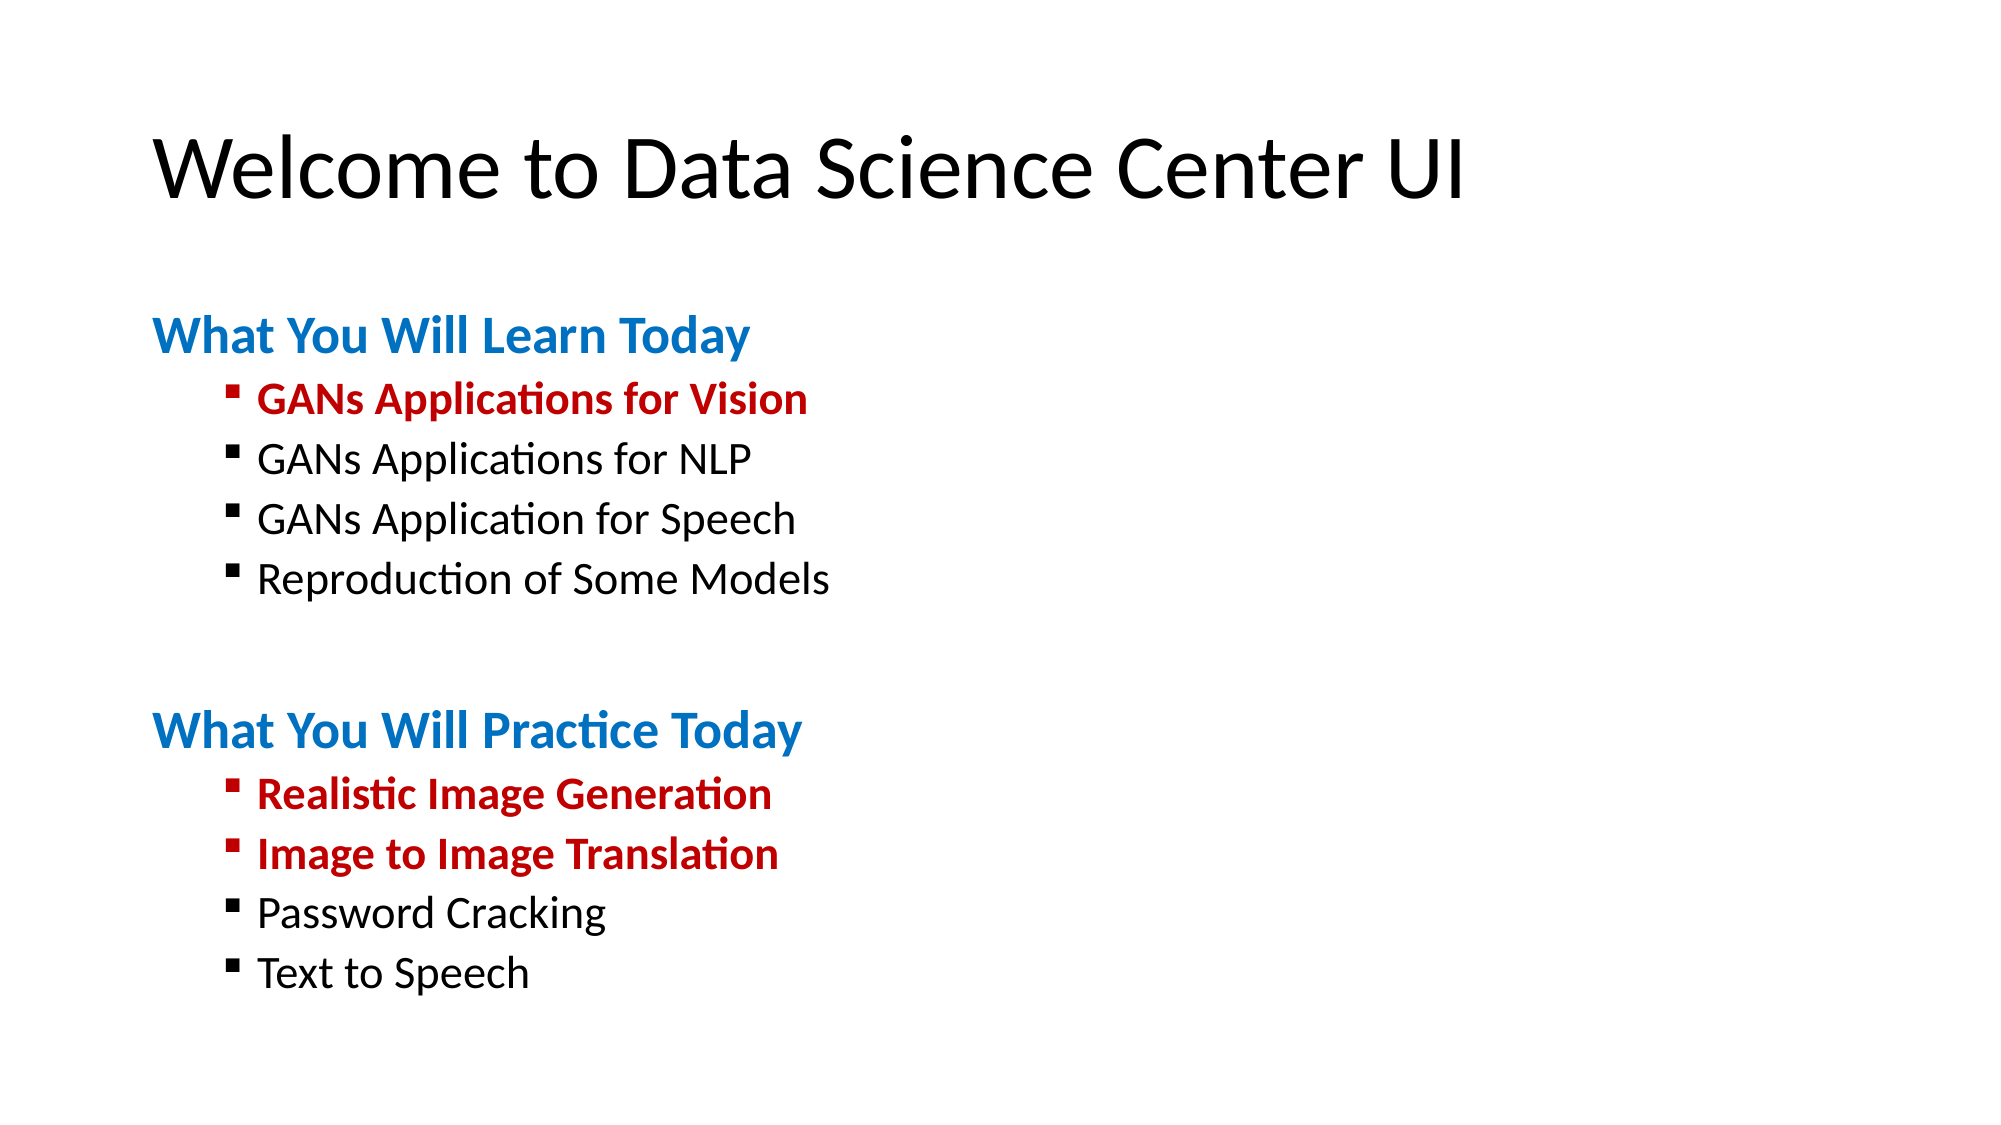

# Welcome to Data Science Center UI
What You Will Learn Today
GANs Applications for Vision
GANs Applications for NLP
GANs Application for Speech
Reproduction of Some Models

What You Will Practice Today
Realistic Image Generation
Image to Image Translation
Password Cracking
Text to Speech